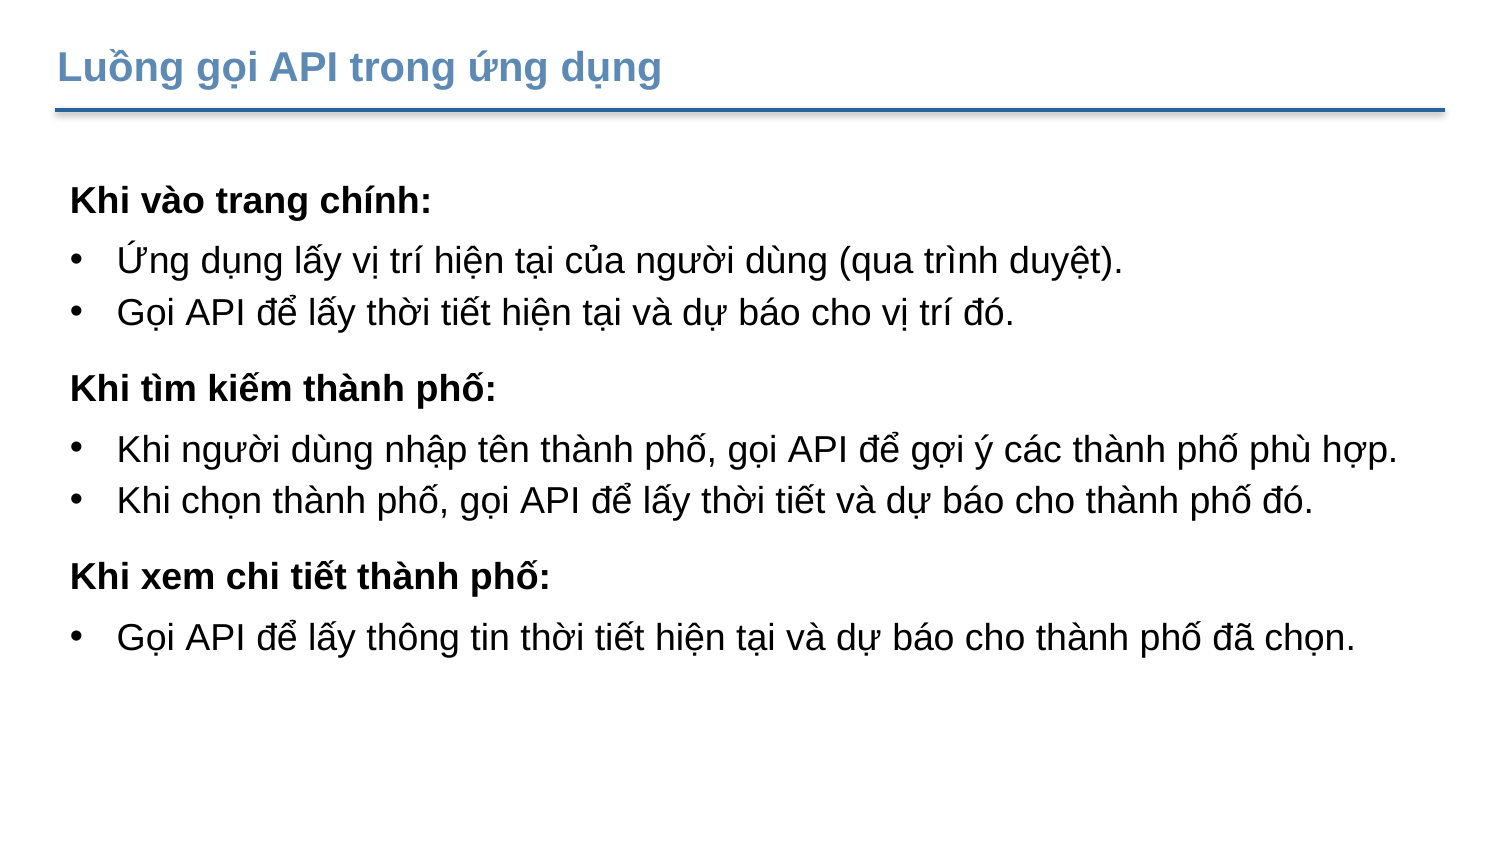

Luồng gọi API trong ứng dụng
Khi vào trang chính:
Ứng dụng lấy vị trí hiện tại của người dùng (qua trình duyệt).
Gọi API để lấy thời tiết hiện tại và dự báo cho vị trí đó.
Khi tìm kiếm thành phố:
Khi người dùng nhập tên thành phố, gọi API để gợi ý các thành phố phù hợp.
Khi chọn thành phố, gọi API để lấy thời tiết và dự báo cho thành phố đó.
Khi xem chi tiết thành phố:
Gọi API để lấy thông tin thời tiết hiện tại và dự báo cho thành phố đã chọn.

Thêm vào
Từ
Thêm vào
Từ